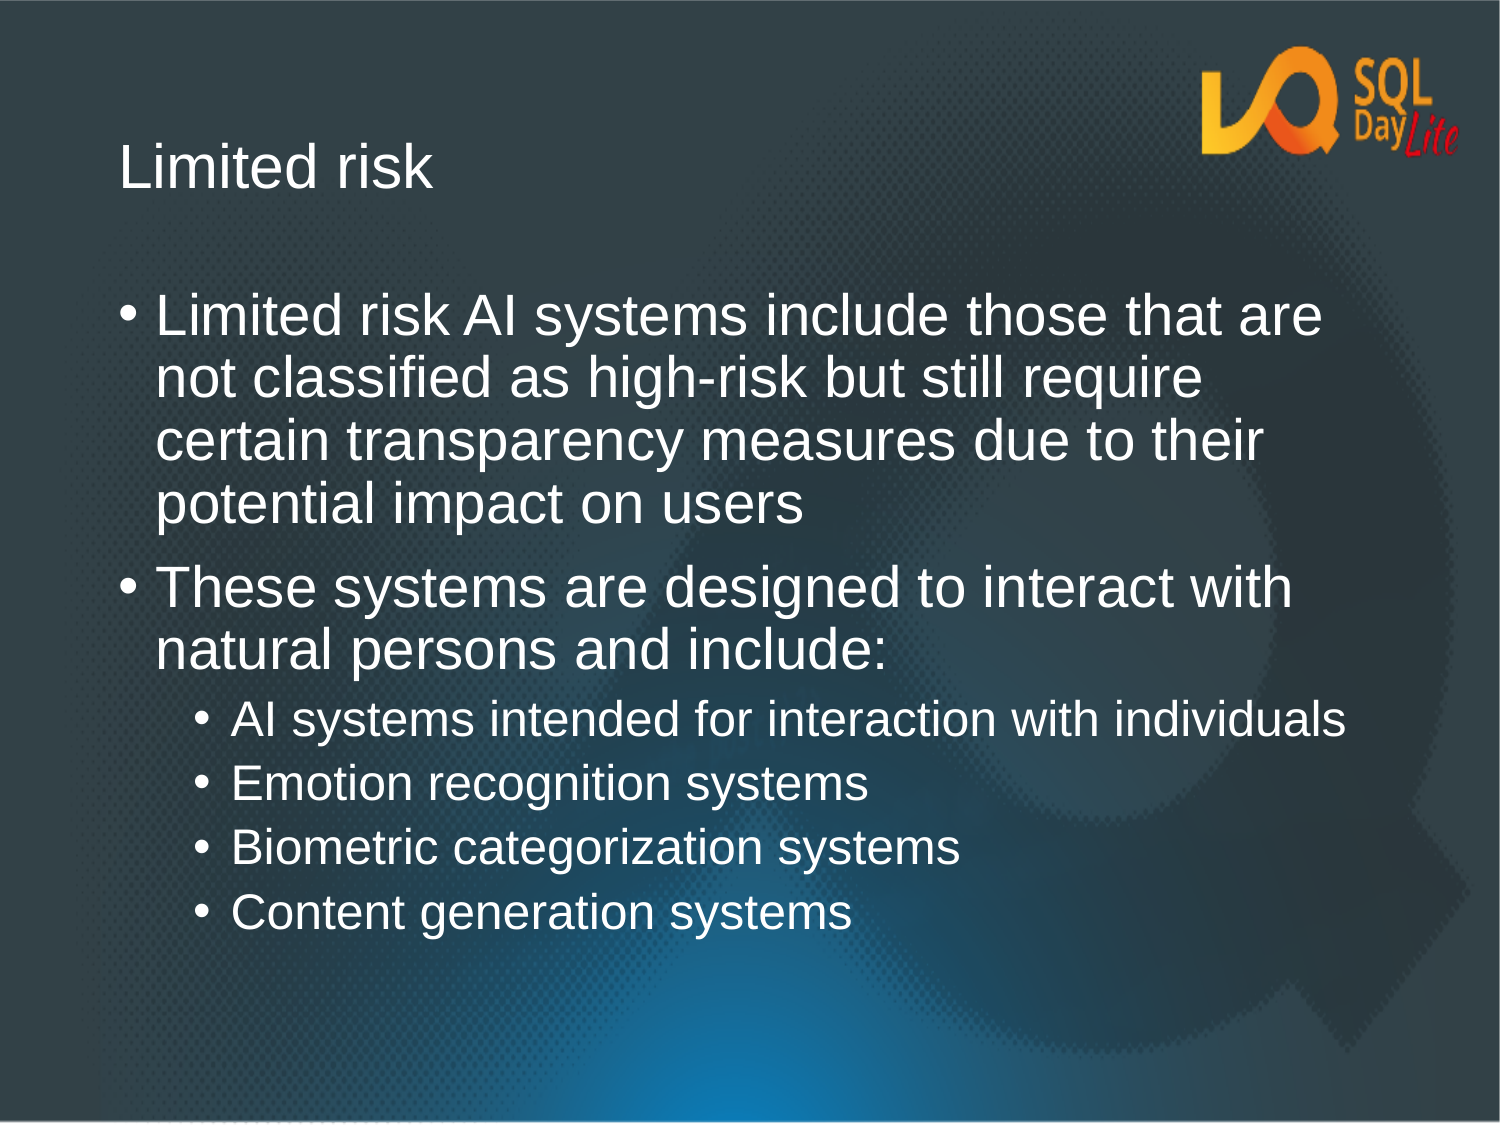

# Limited risk
Limited risk AI systems include those that are not classified as high-risk but still require certain transparency measures due to their potential impact on users
These systems are designed to interact with natural persons and include:
AI systems intended for interaction with individuals
Emotion recognition systems
Biometric categorization systems
Content generation systems